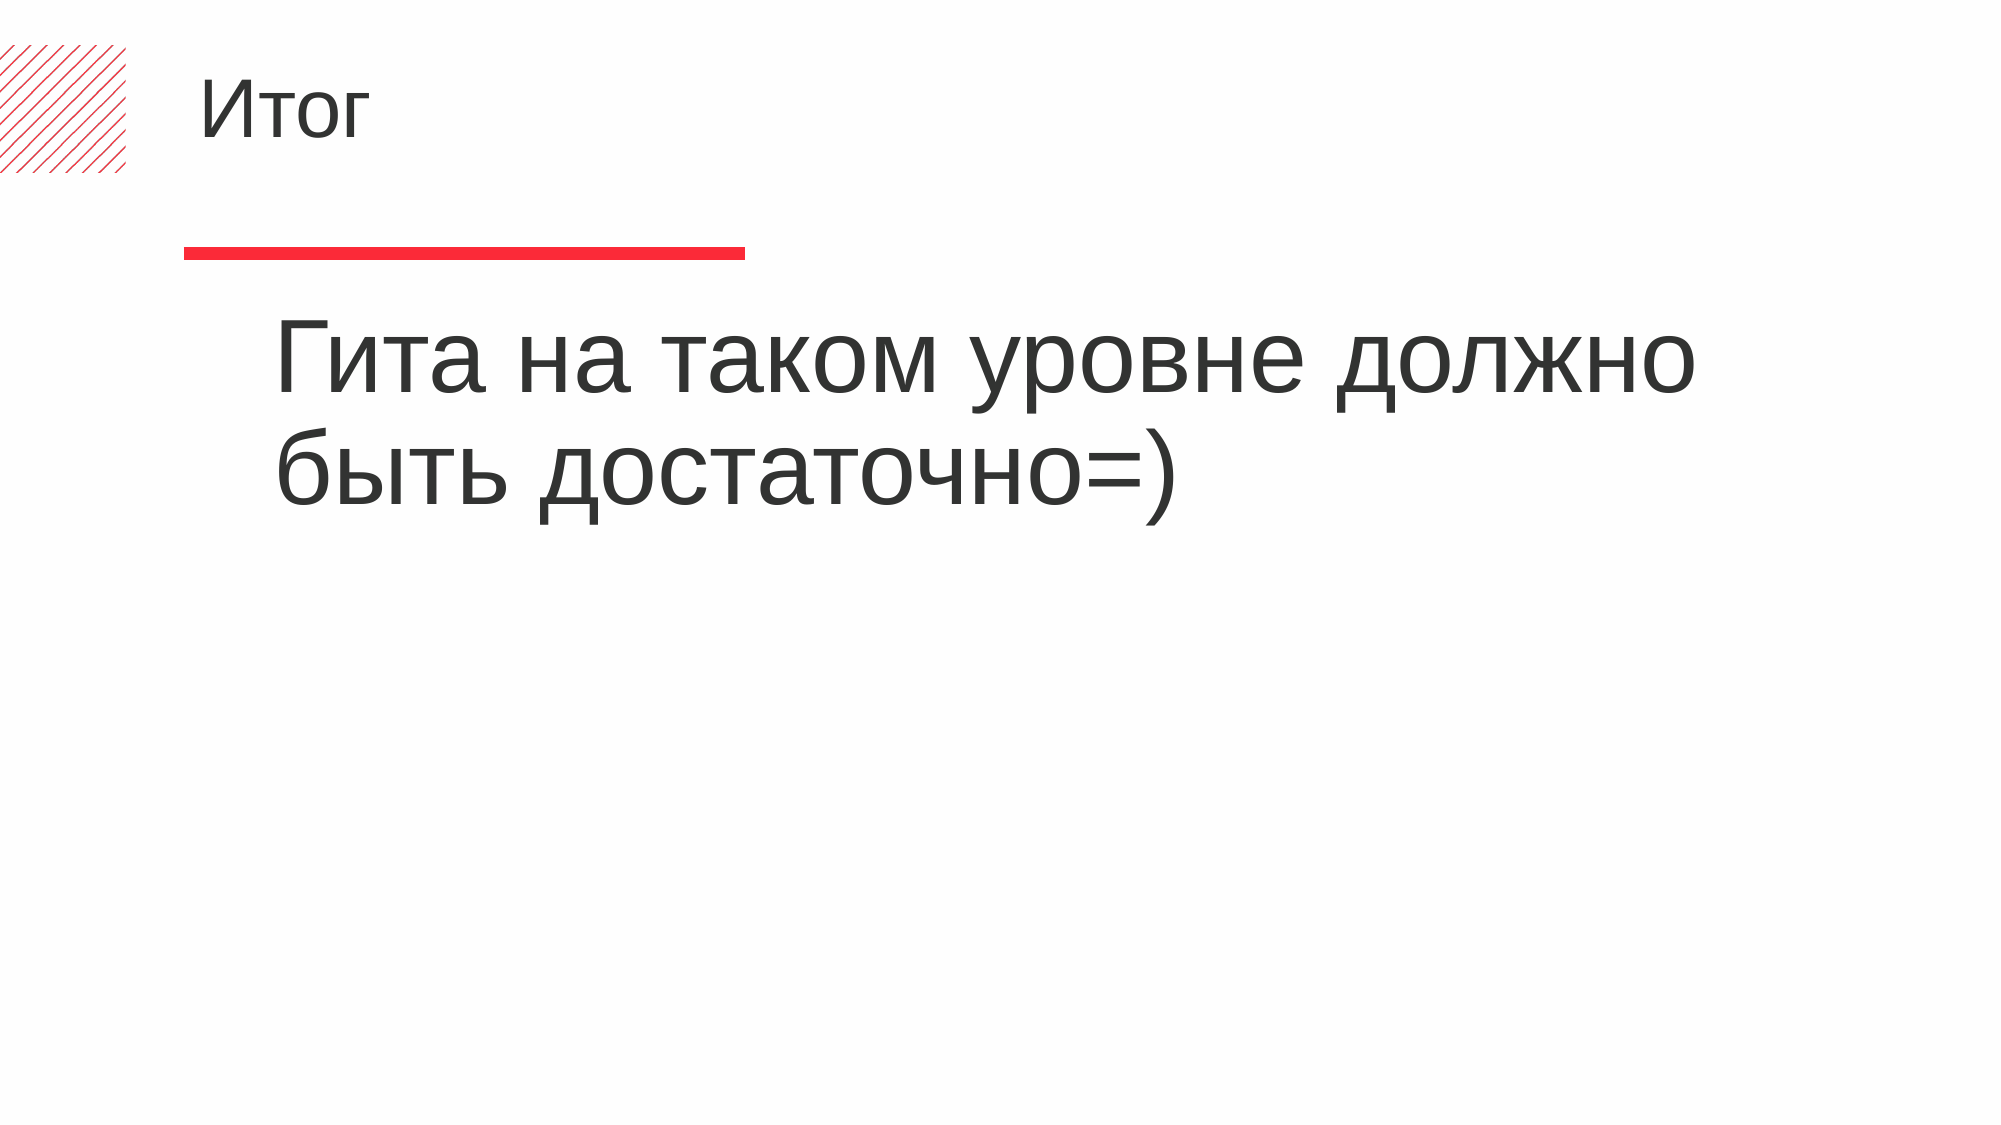

Итог
Гита на таком уровне должно быть достаточно=)